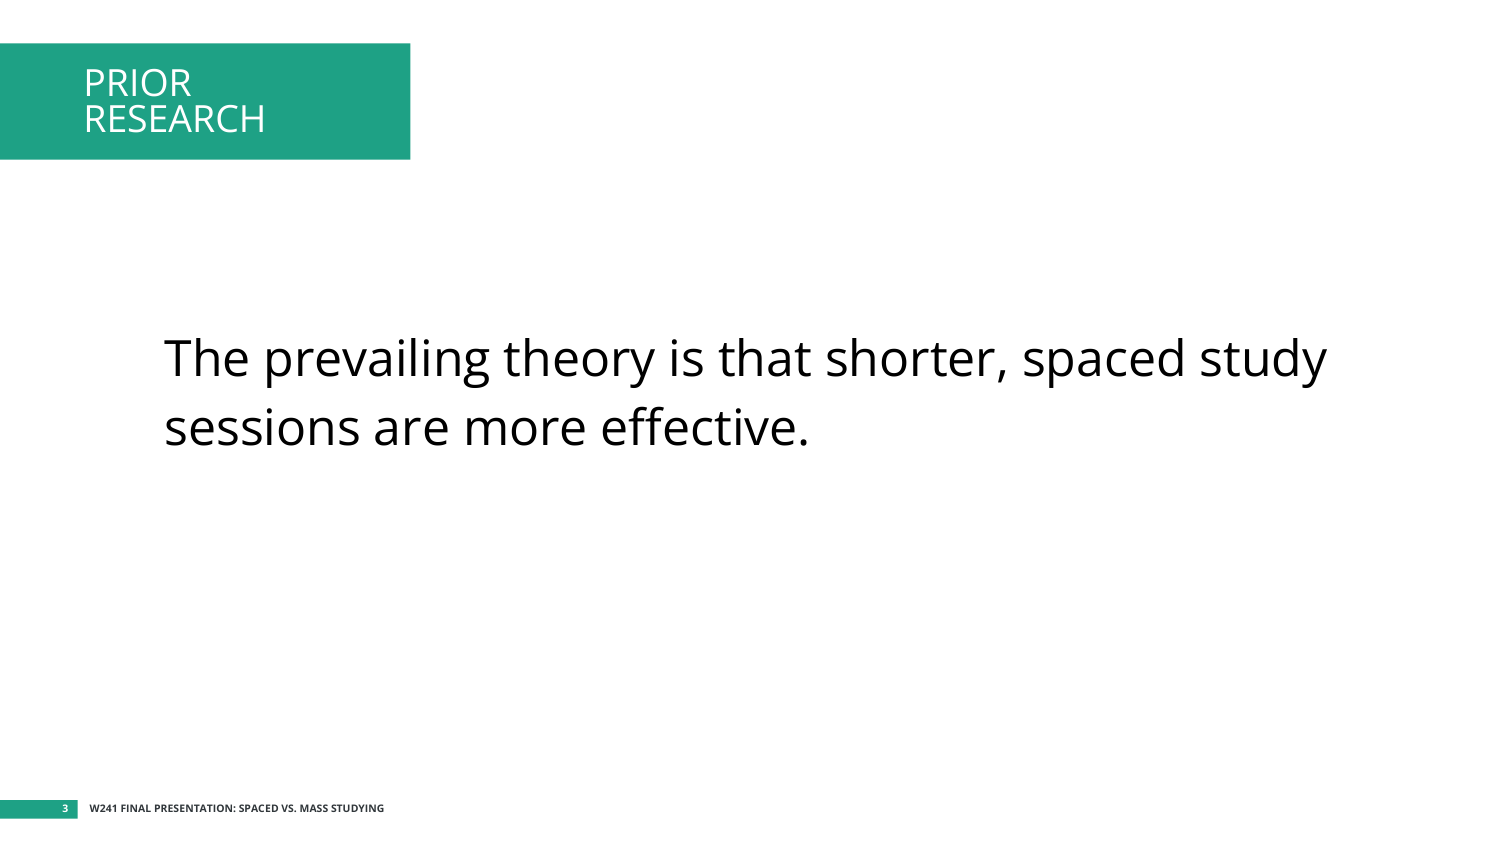

# PRIOR RESEARCH
The prevailing theory is that shorter, spaced study sessions are more effective.